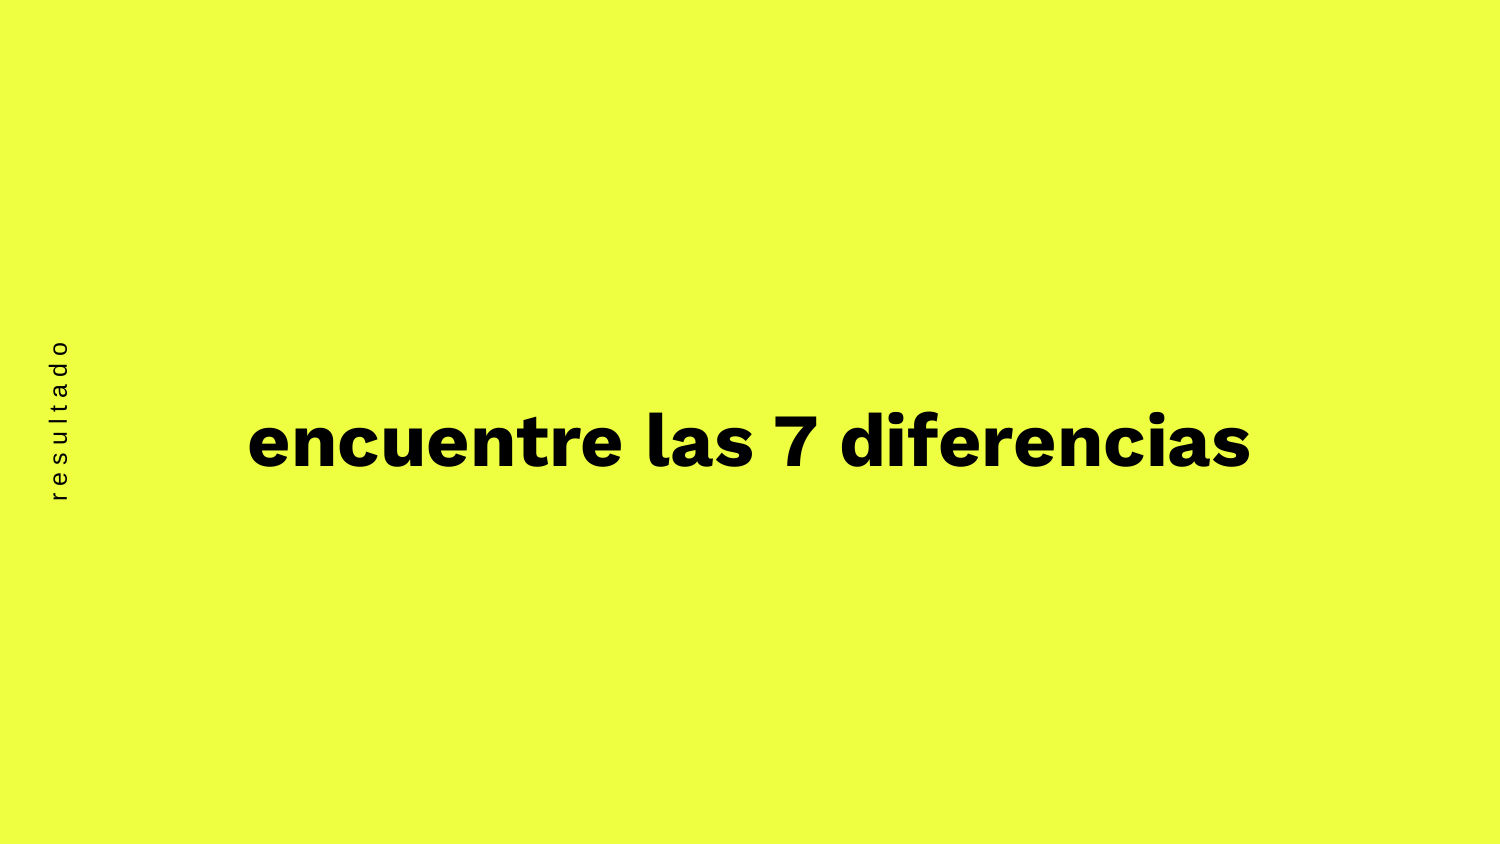

r e s u l t a d o
encuentre las 7 diferencias